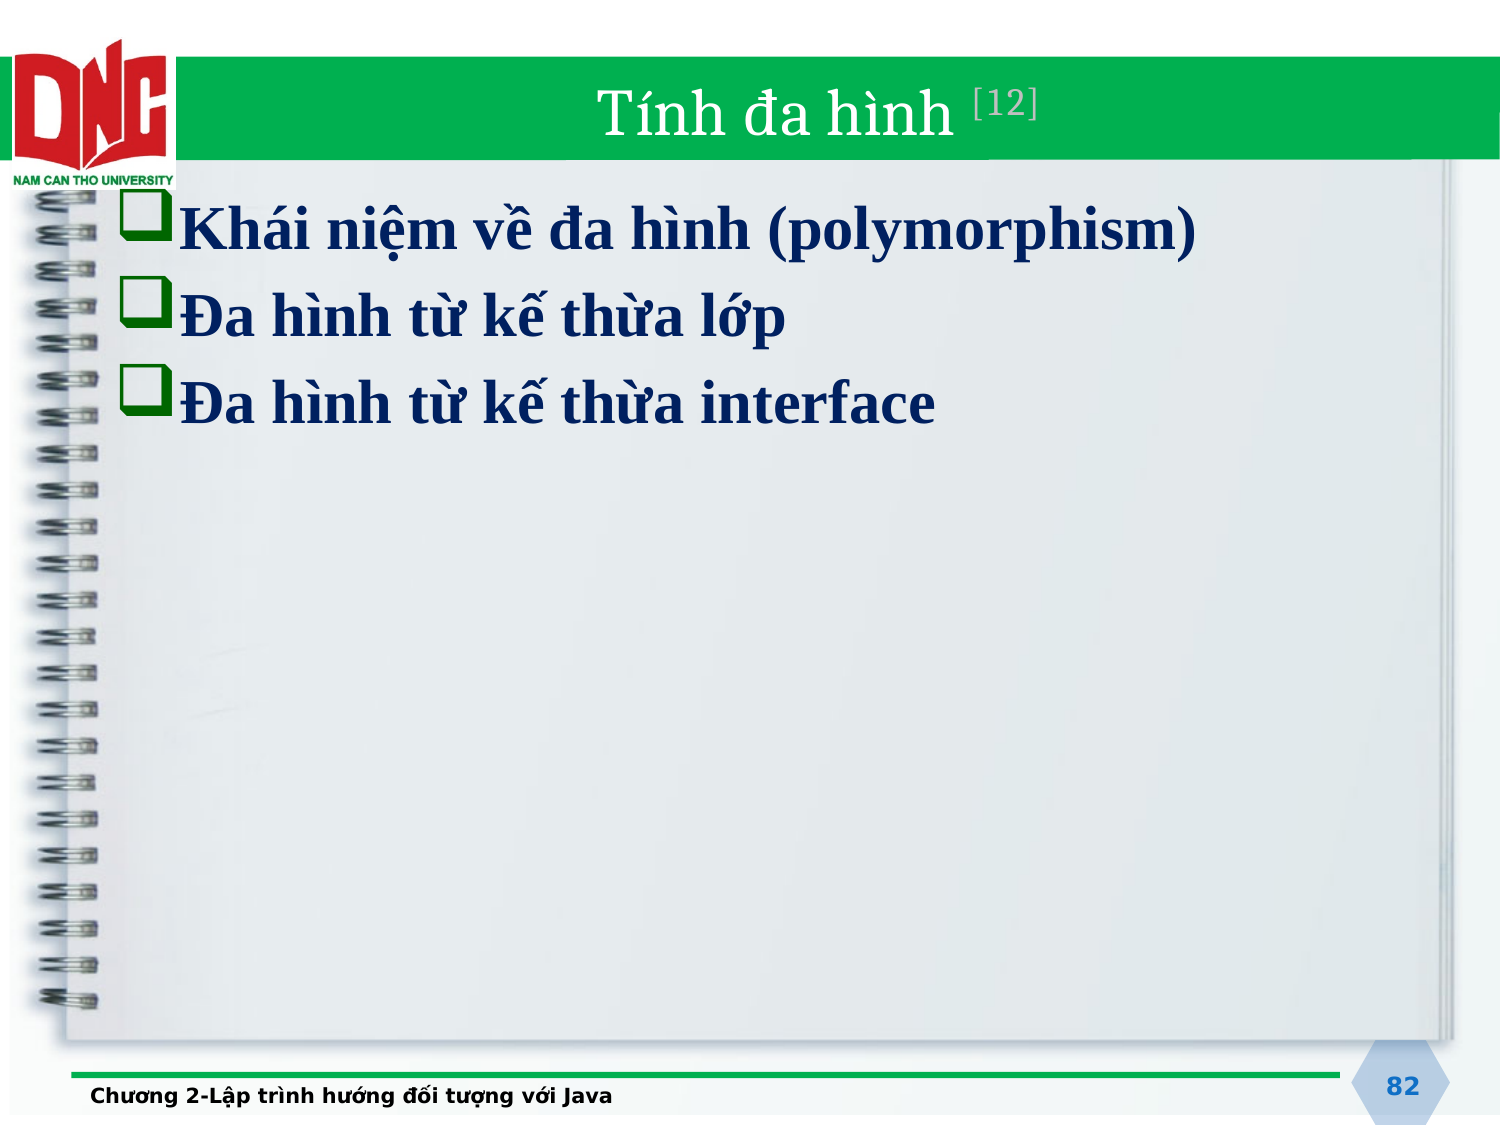

# Tính đa hình [12]
Khái niệm về đa hình (polymorphism)
Đa hình từ kế thừa lớp
Đa hình từ kế thừa interface
82
Chương 2-Lập trình hướng đối tượng với Java